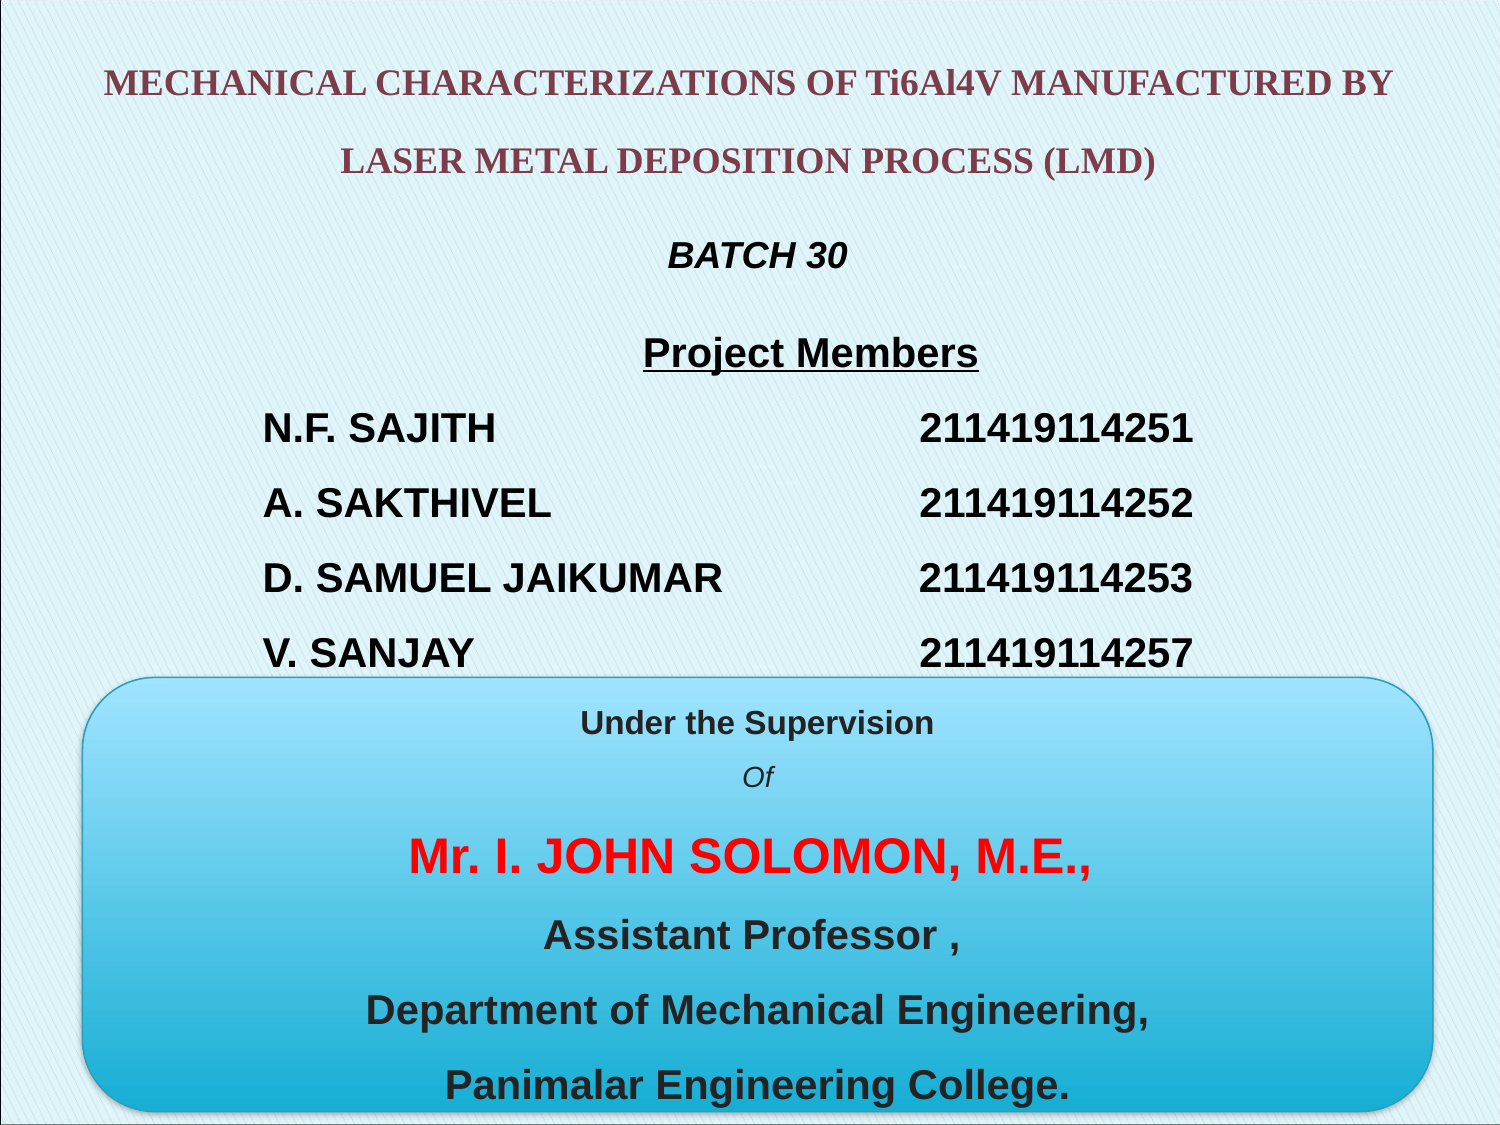

MECHANICAL CHARACTERIZATIONS OF Ti6Al4V MANUFACTURED BY LASER METAL DEPOSITION PROCESS (LMD)

BATCH 30

			          Project Members
	   N.F. SAJITH    	                     211419114251
	   A. SAKTHIVEL     	                     211419114252
	   D. SAMUEL JAIKUMAR                 211419114253
	   V. SANJAY     	                     211419114257

Batch No: 03

Under the Supervision
Of
Mr. I. JOHN SOLOMON, M.E.,
Assistant Professor ,
Department of Mechanical Engineering,
Panimalar Engineering College.